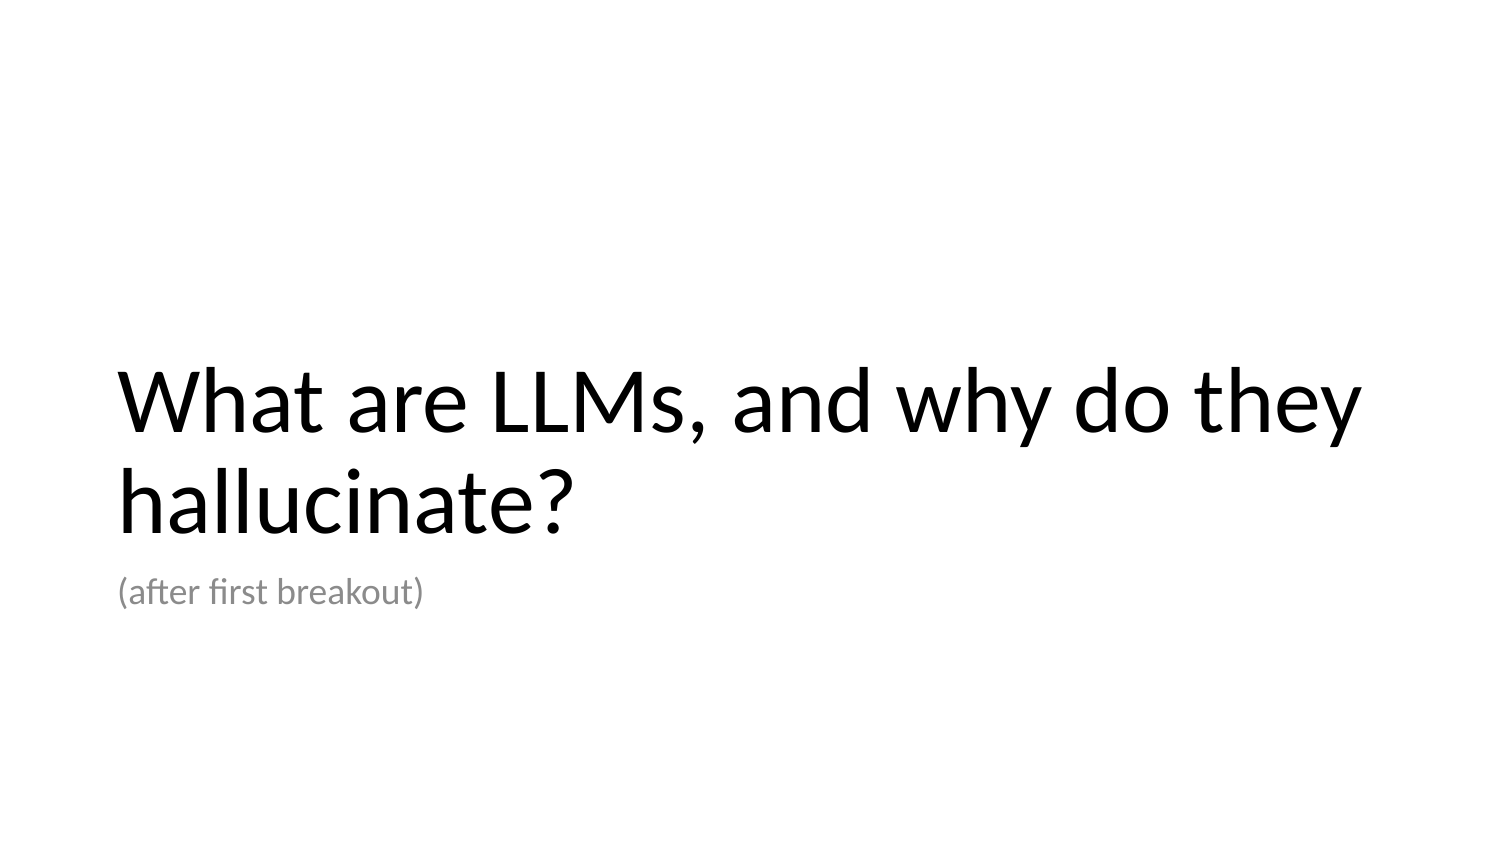

# What are LLMs, and why do they hallucinate?
(after first breakout)